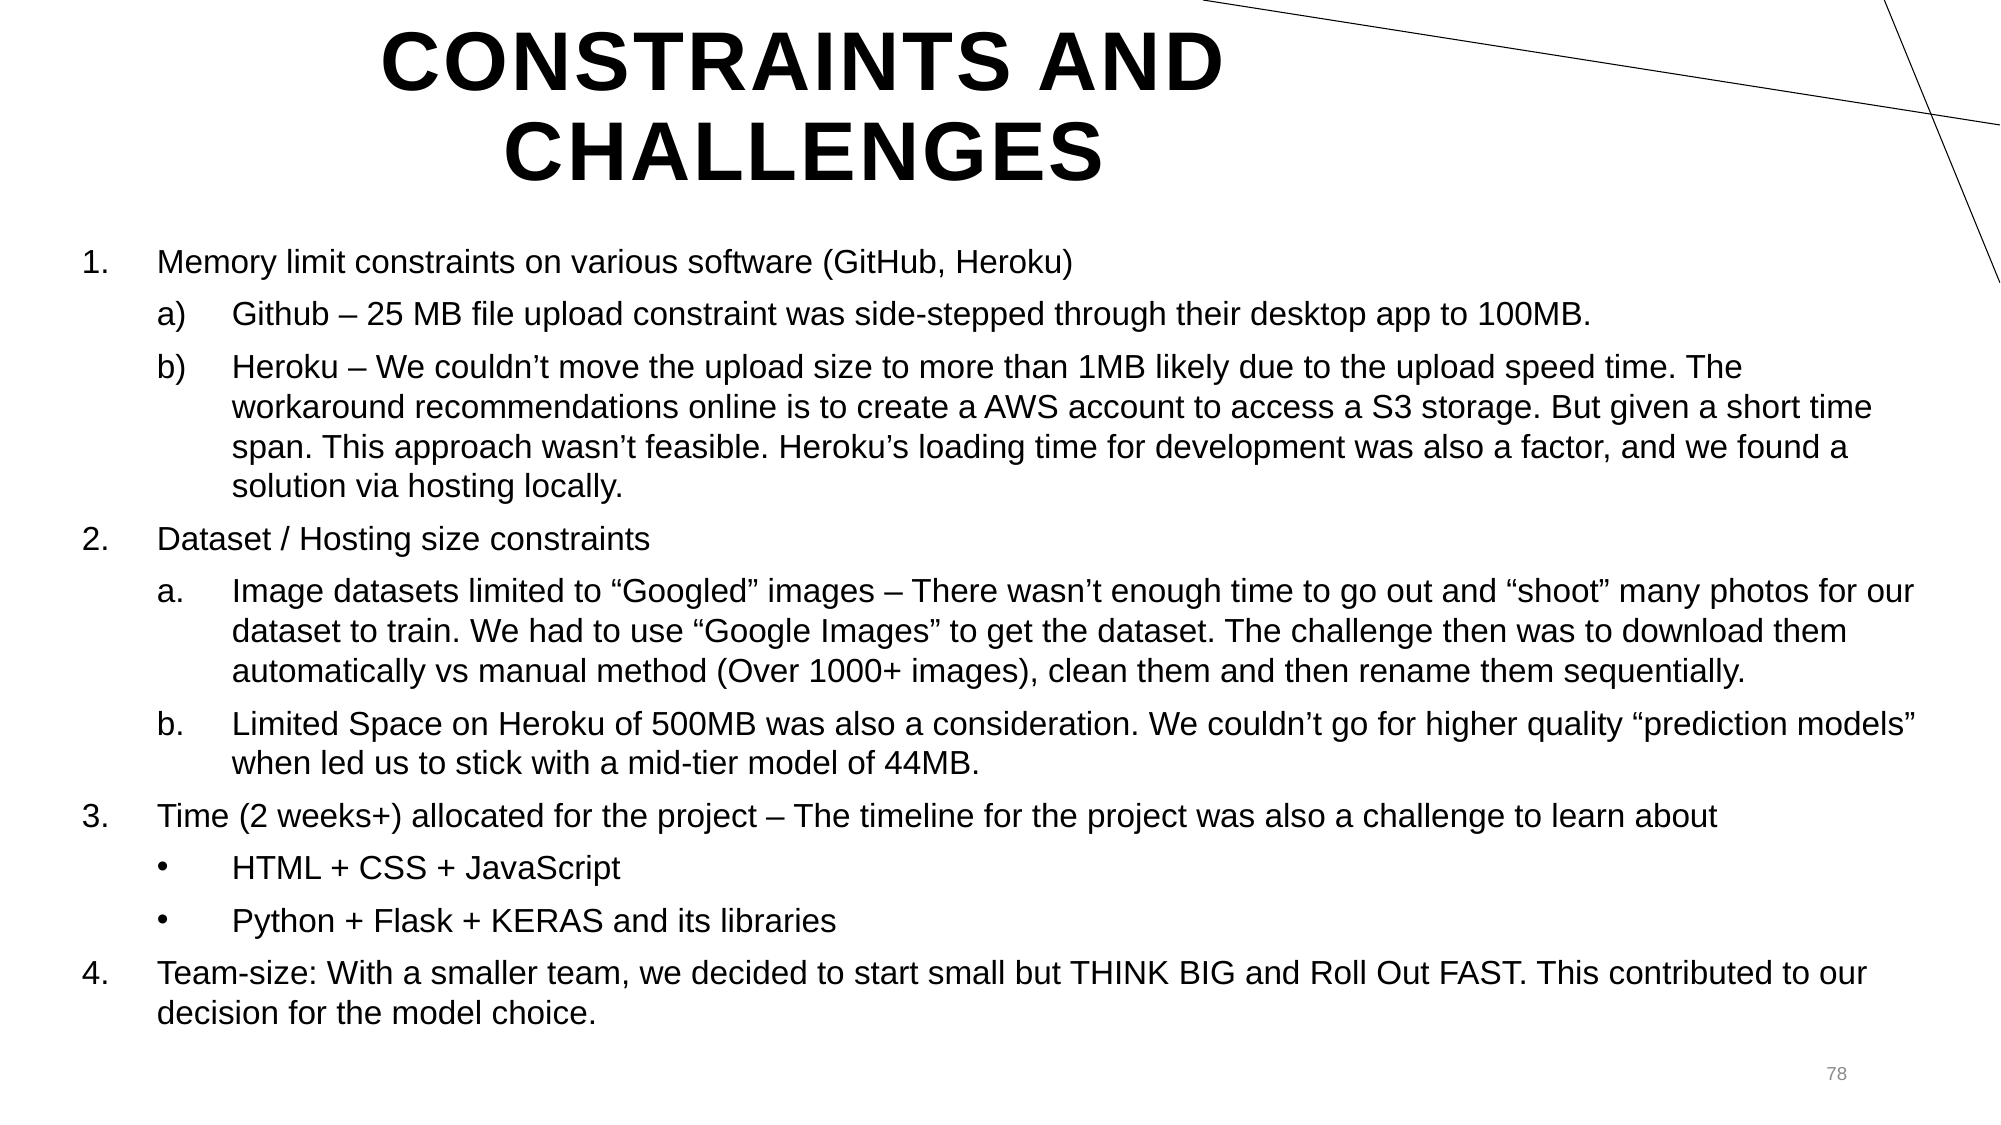

# CONSTRAINTS AND CHALLENGES
Memory limit constraints on various software (GitHub, Heroku)
Github – 25 MB file upload constraint was side-stepped through their desktop app to 100MB.
Heroku – We couldn’t move the upload size to more than 1MB likely due to the upload speed time. The workaround recommendations online is to create a AWS account to access a S3 storage. But given a short time span. This approach wasn’t feasible. Heroku’s loading time for development was also a factor, and we found a solution via hosting locally.
Dataset / Hosting size constraints
Image datasets limited to “Googled” images – There wasn’t enough time to go out and “shoot” many photos for our dataset to train. We had to use “Google Images” to get the dataset. The challenge then was to download them automatically vs manual method (Over 1000+ images), clean them and then rename them sequentially.
Limited Space on Heroku of 500MB was also a consideration. We couldn’t go for higher quality “prediction models” when led us to stick with a mid-tier model of 44MB.
Time (2 weeks+) allocated for the project – The timeline for the project was also a challenge to learn about
HTML + CSS + JavaScript
Python + Flask + KERAS and its libraries
Team-size: With a smaller team, we decided to start small but THINK BIG and Roll Out FAST. This contributed to our decision for the model choice.
78